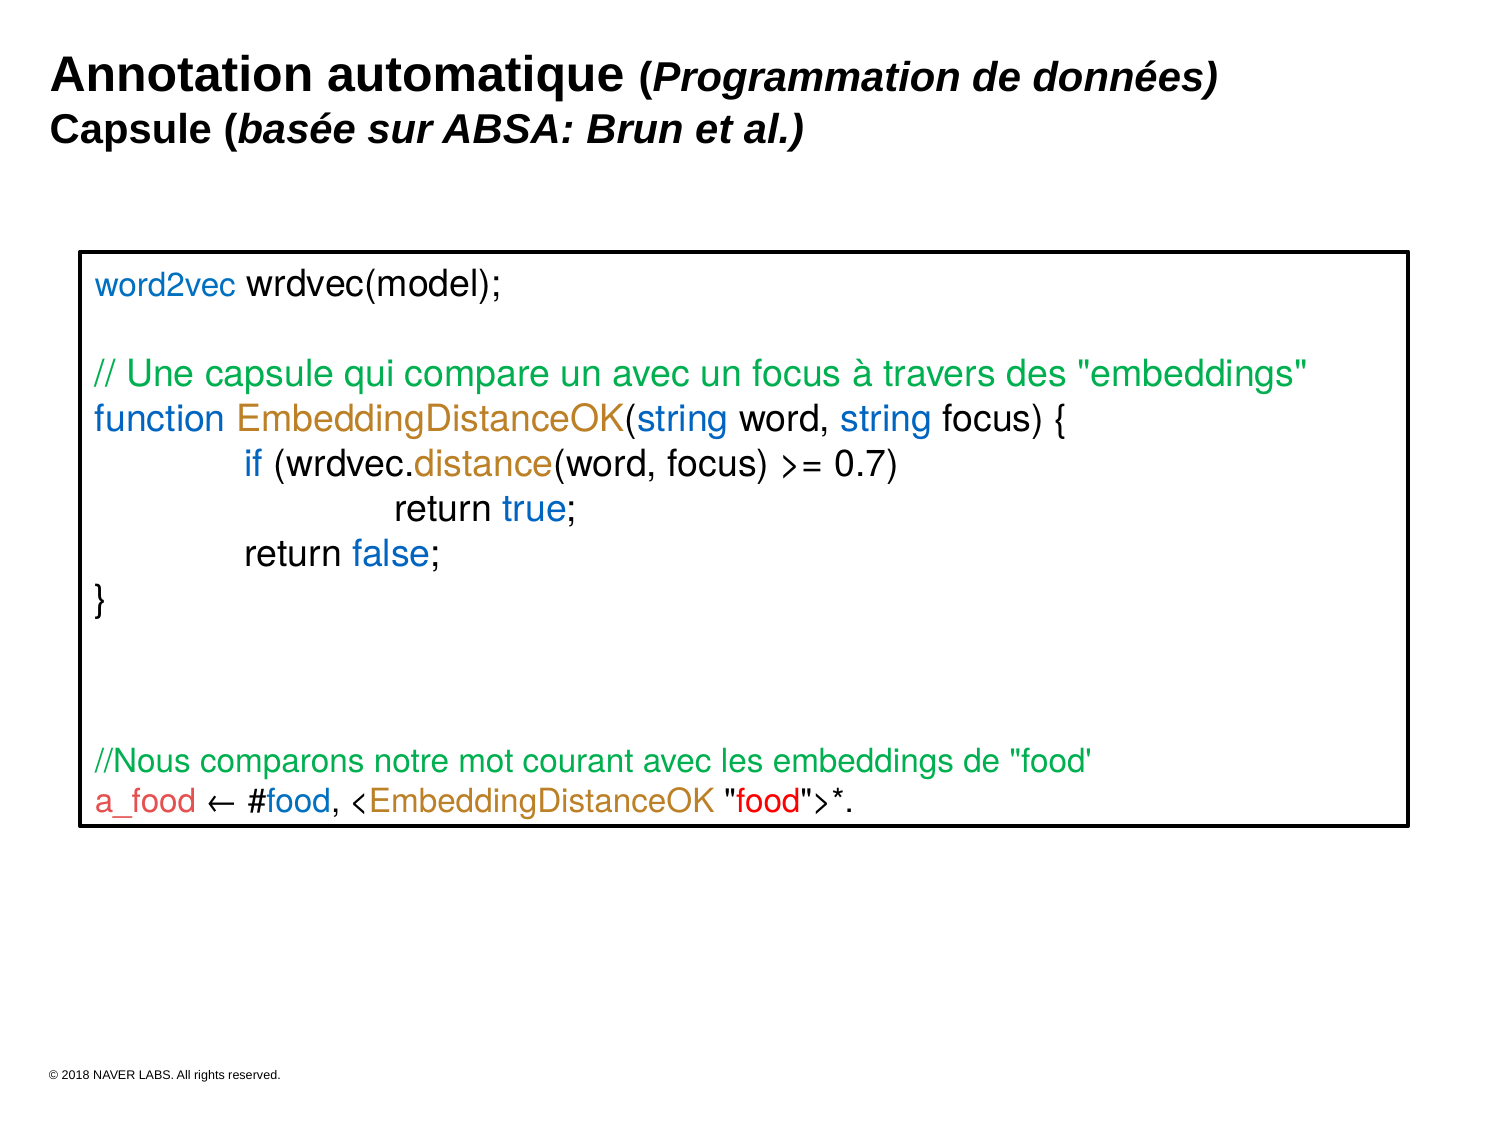

Annotation automatique (Programmation de données)
Capsule (basée sur ABSA: Brun et al.)
word2vec wrdvec(model);

// Une capsule qui compare un avec un focus à travers des "embeddings"
function EmbeddingDistanceOK(string word, string focus) {
	if (wrdvec.distance(word, focus) >= 0.7)
		return true;
	return false;
}

//Nous comparons notre mot courant avec les embeddings de "food'
a_food ← #food, <EmbeddingDistanceOK "food">*.